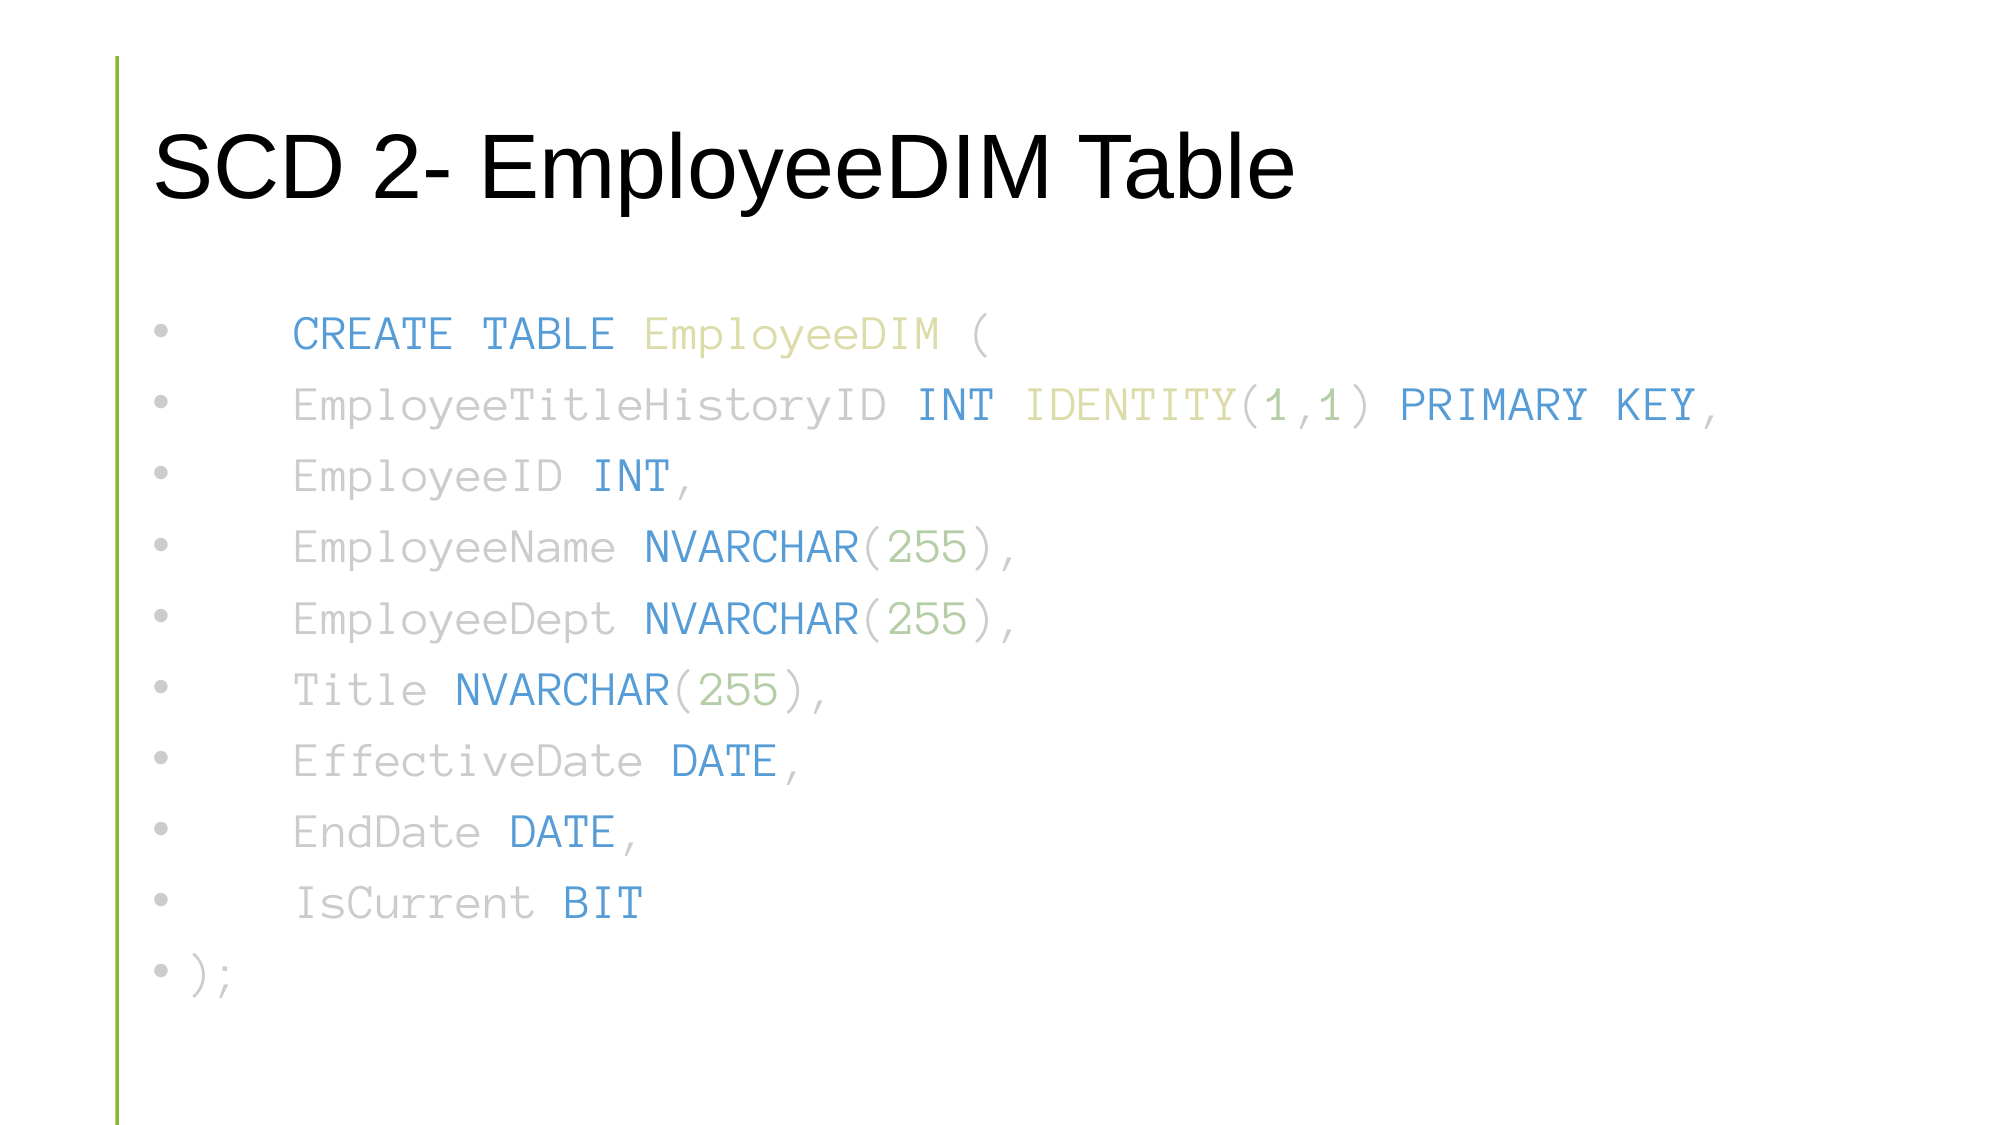

# SCD 2- EmployeeDIM Table
    CREATE TABLE EmployeeDIM (
    EmployeeTitleHistoryID INT IDENTITY(1,1) PRIMARY KEY,
    EmployeeID INT,
    EmployeeName NVARCHAR(255),
    EmployeeDept NVARCHAR(255),
    Title NVARCHAR(255),
    EffectiveDate DATE,
    EndDate DATE,
    IsCurrent BIT
);